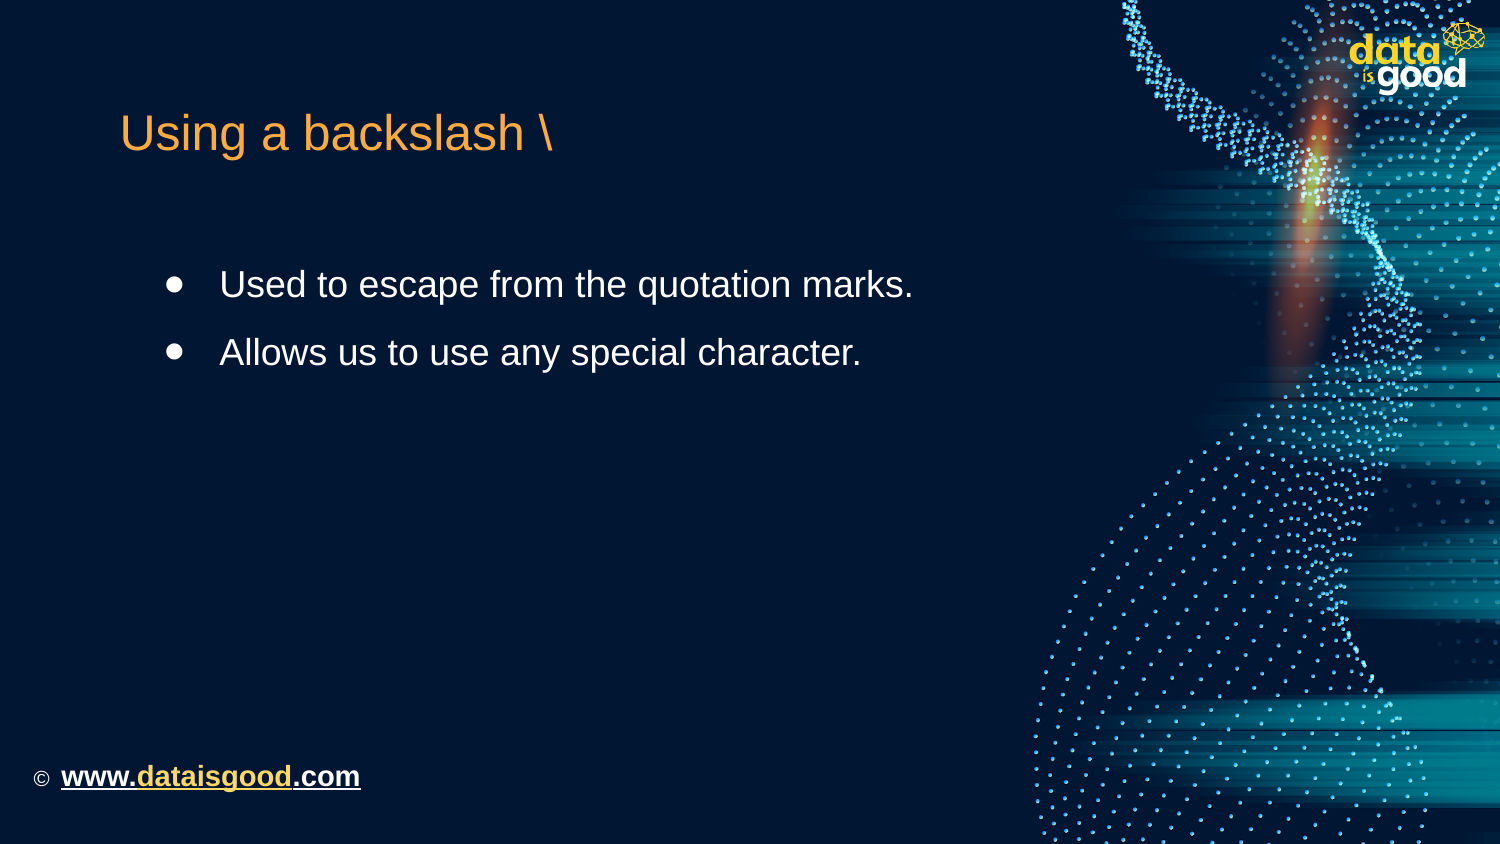

# Using a backslash \
Used to escape from the quotation marks.
Allows us to use any special character.